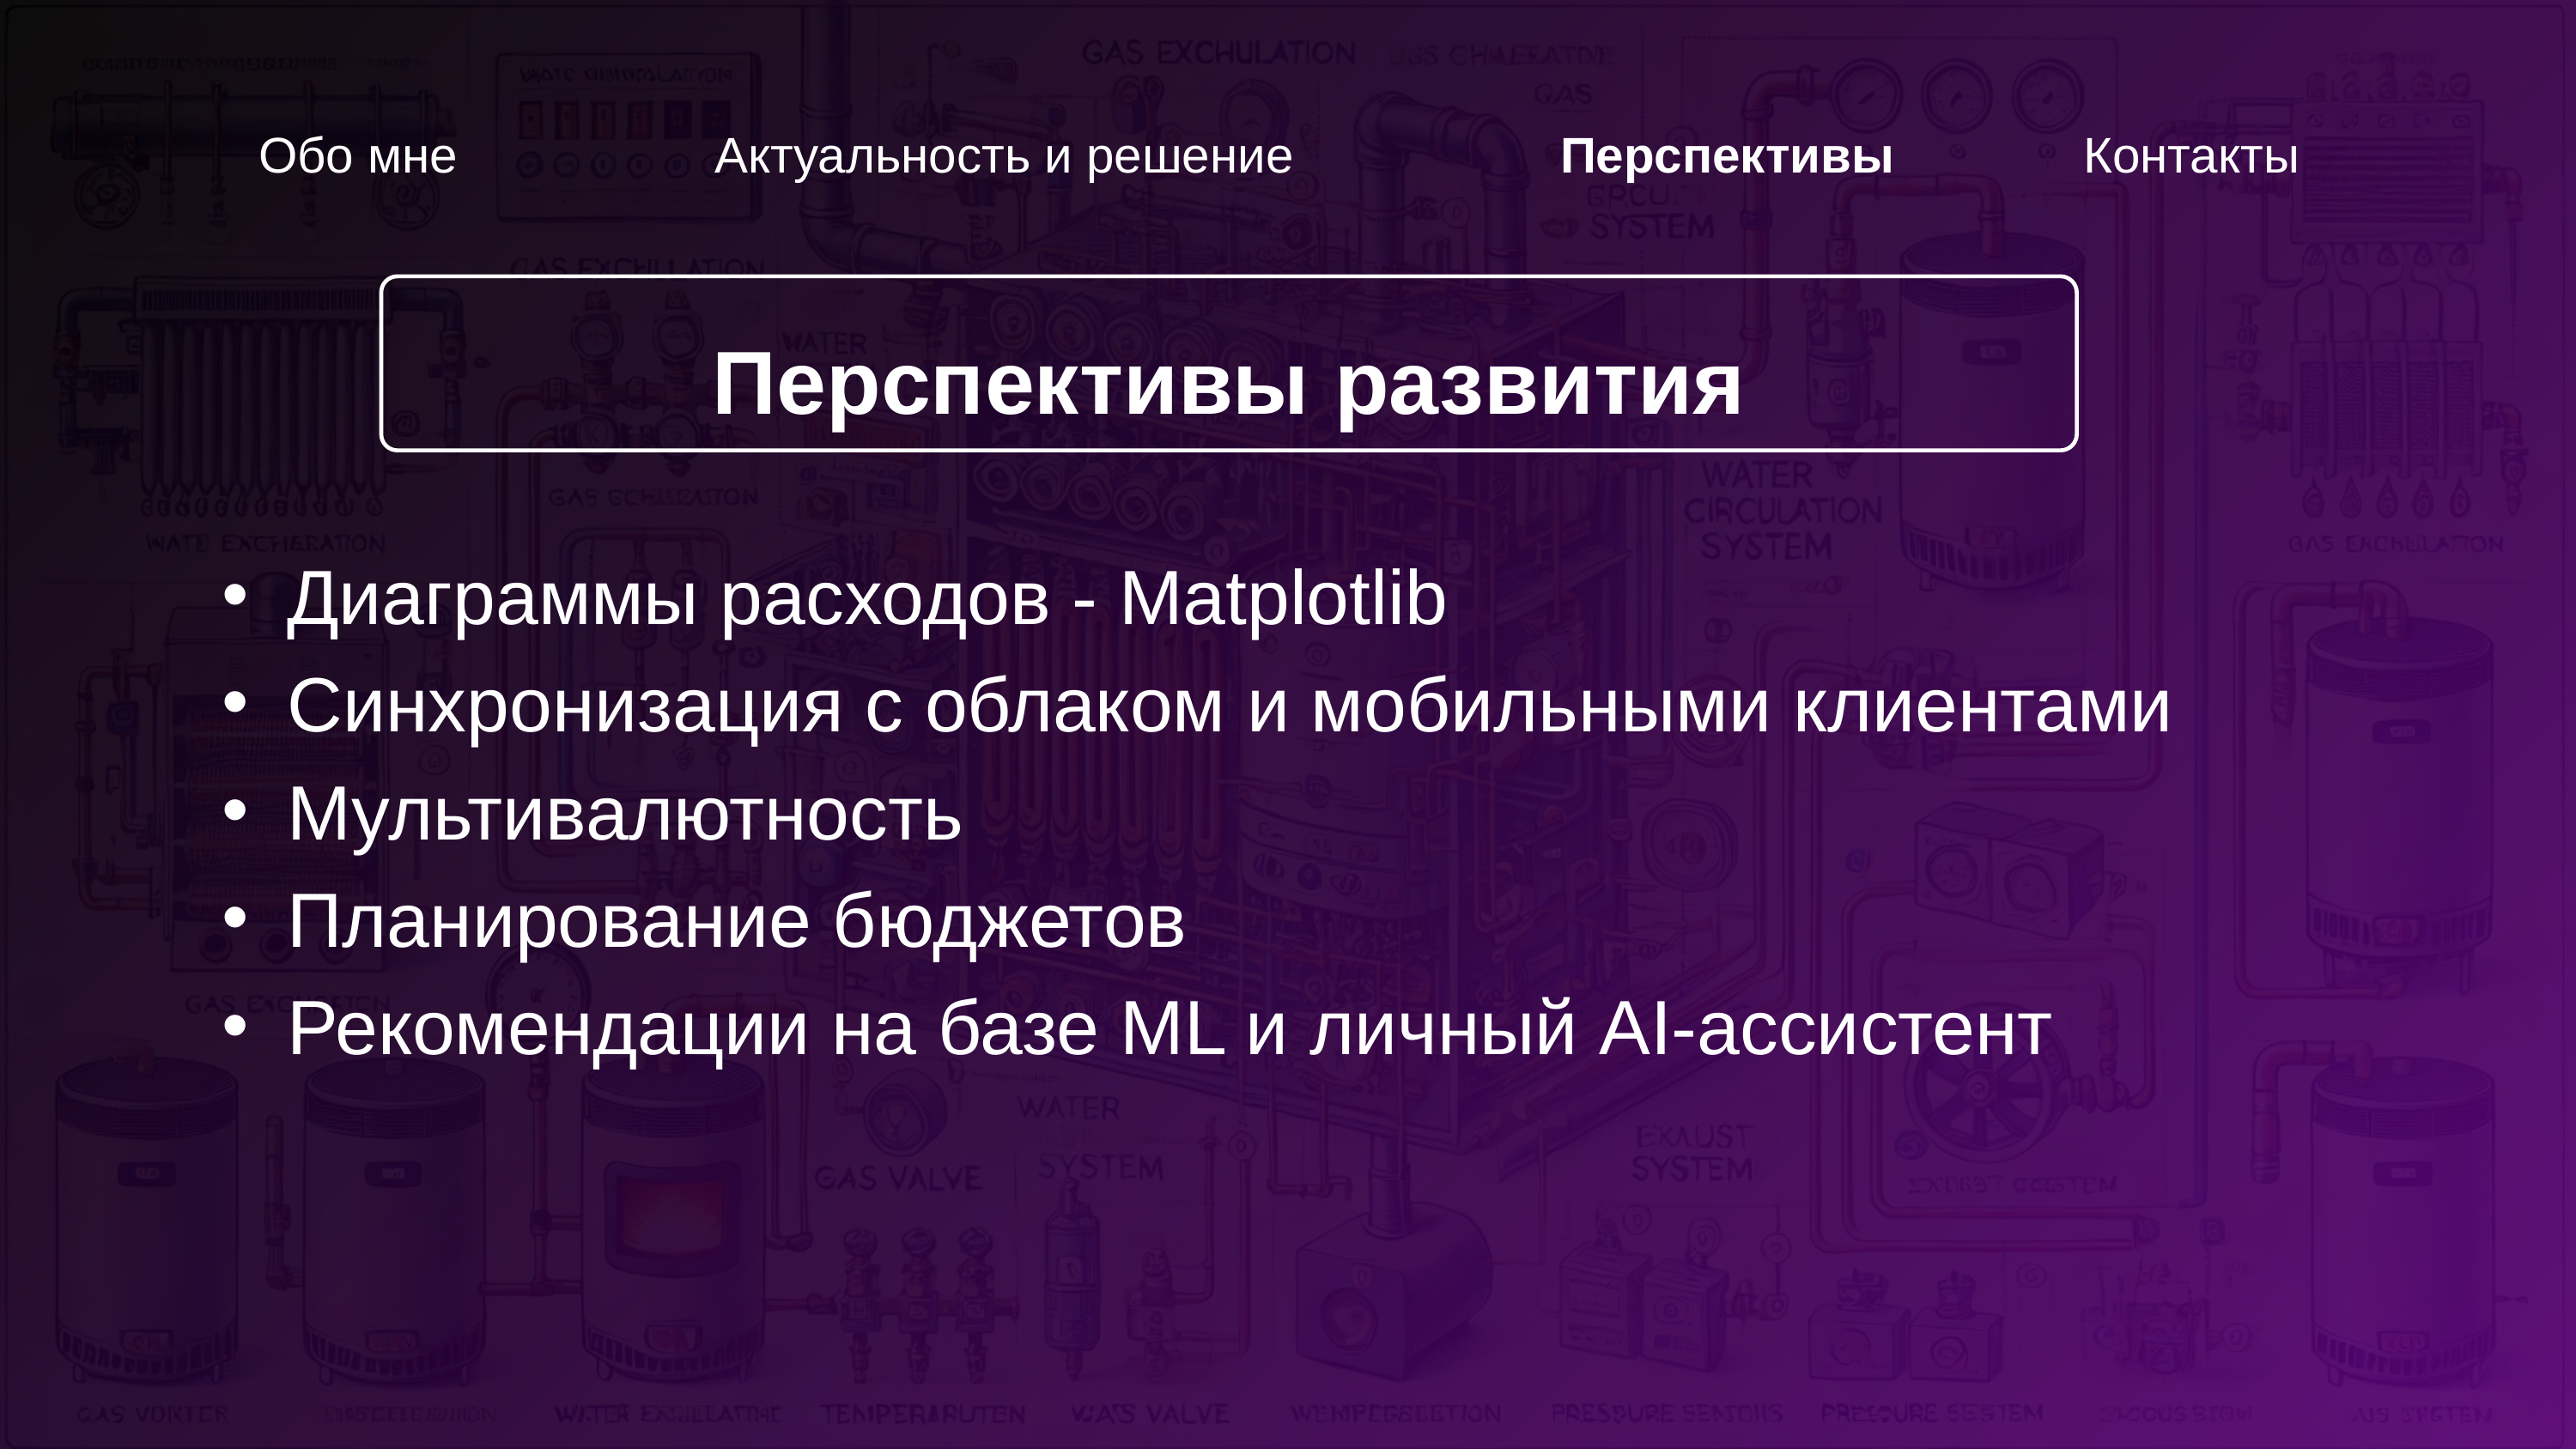

Обо мне
Актуальность и решение
Перспективы
Контакты

Перспективы развития
Диаграммы расходов - Matplotlib
Синхронизация с облаком и мобильными клиентами
Мультивалютность
Планирование бюджетов
Рекомендации на базе ML и личный AI-ассистент